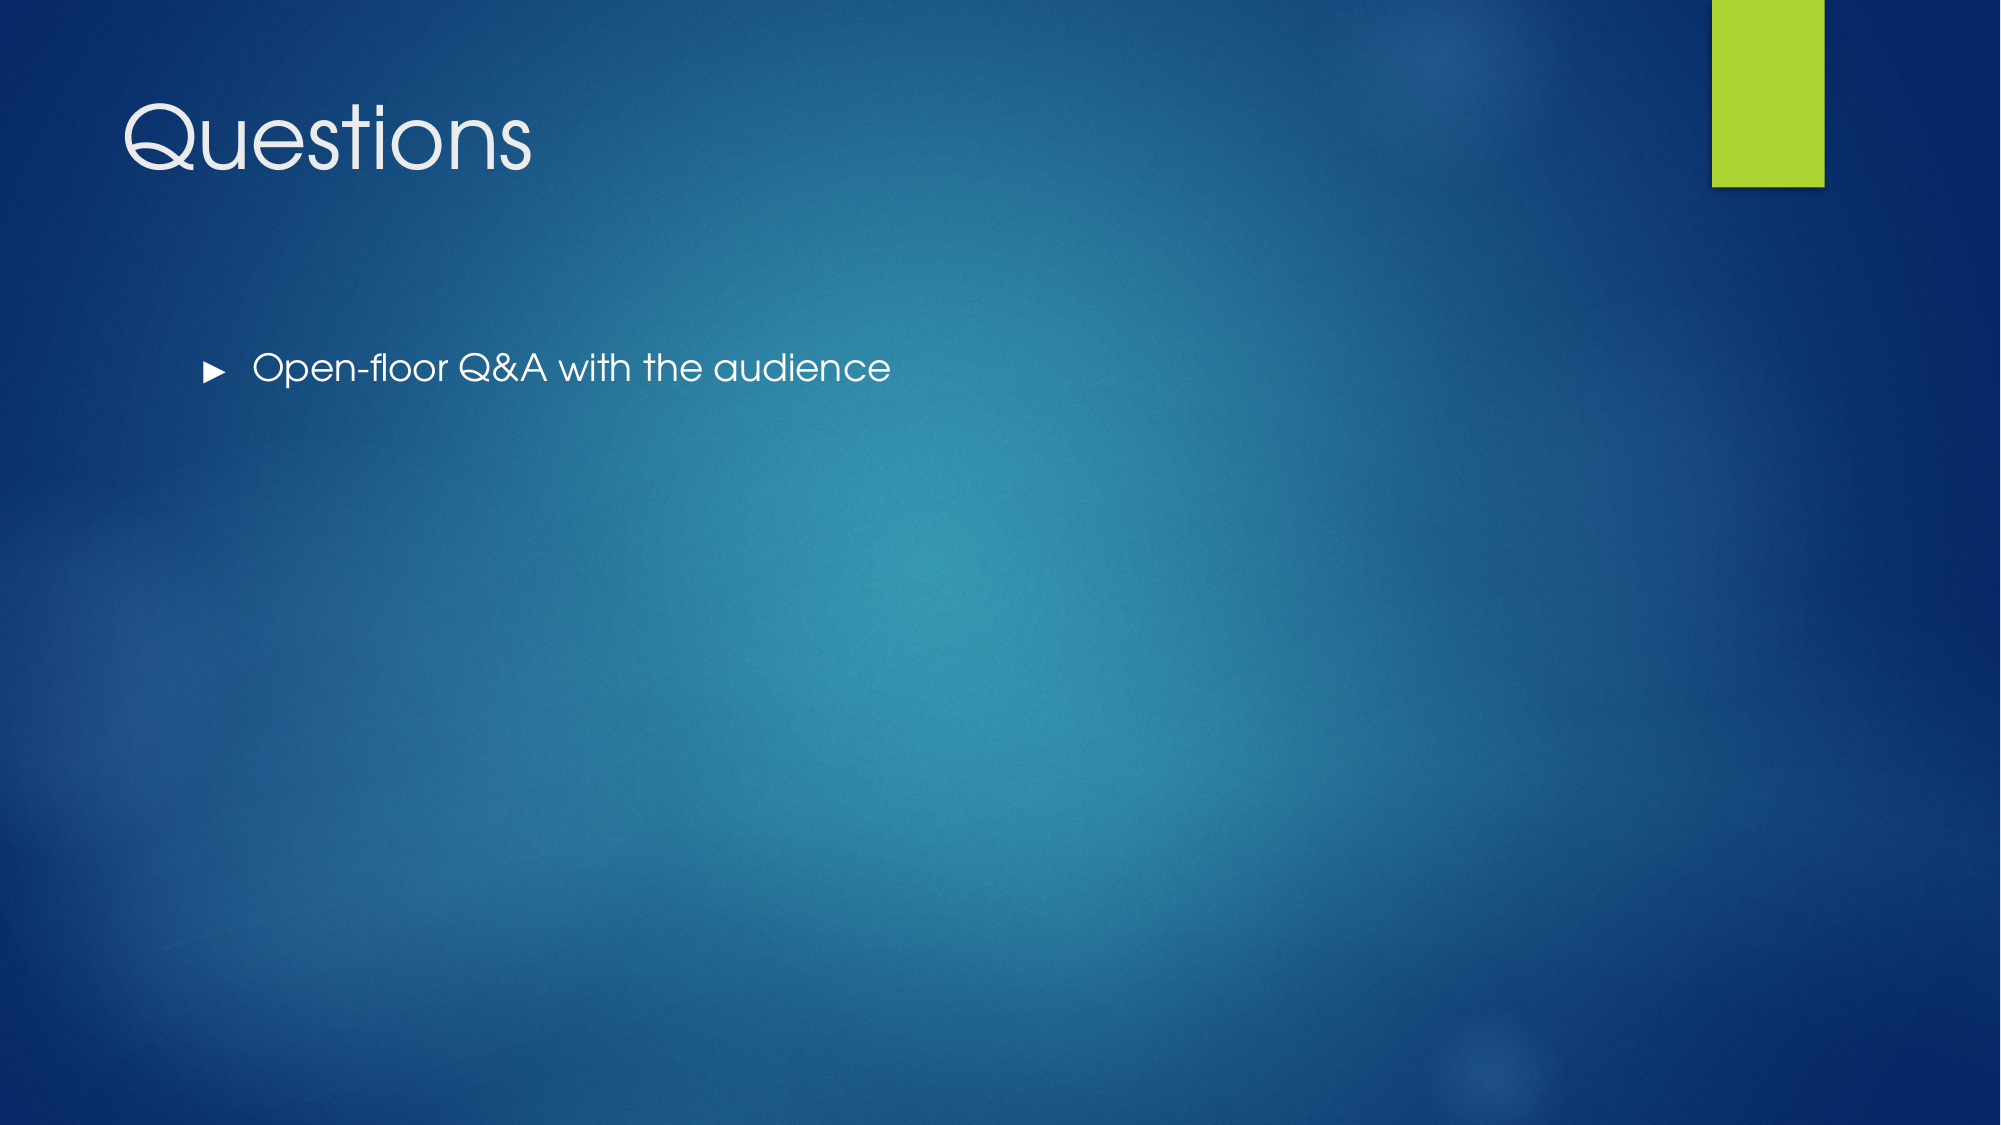

# Questions
Open-floor Q&A with the audience